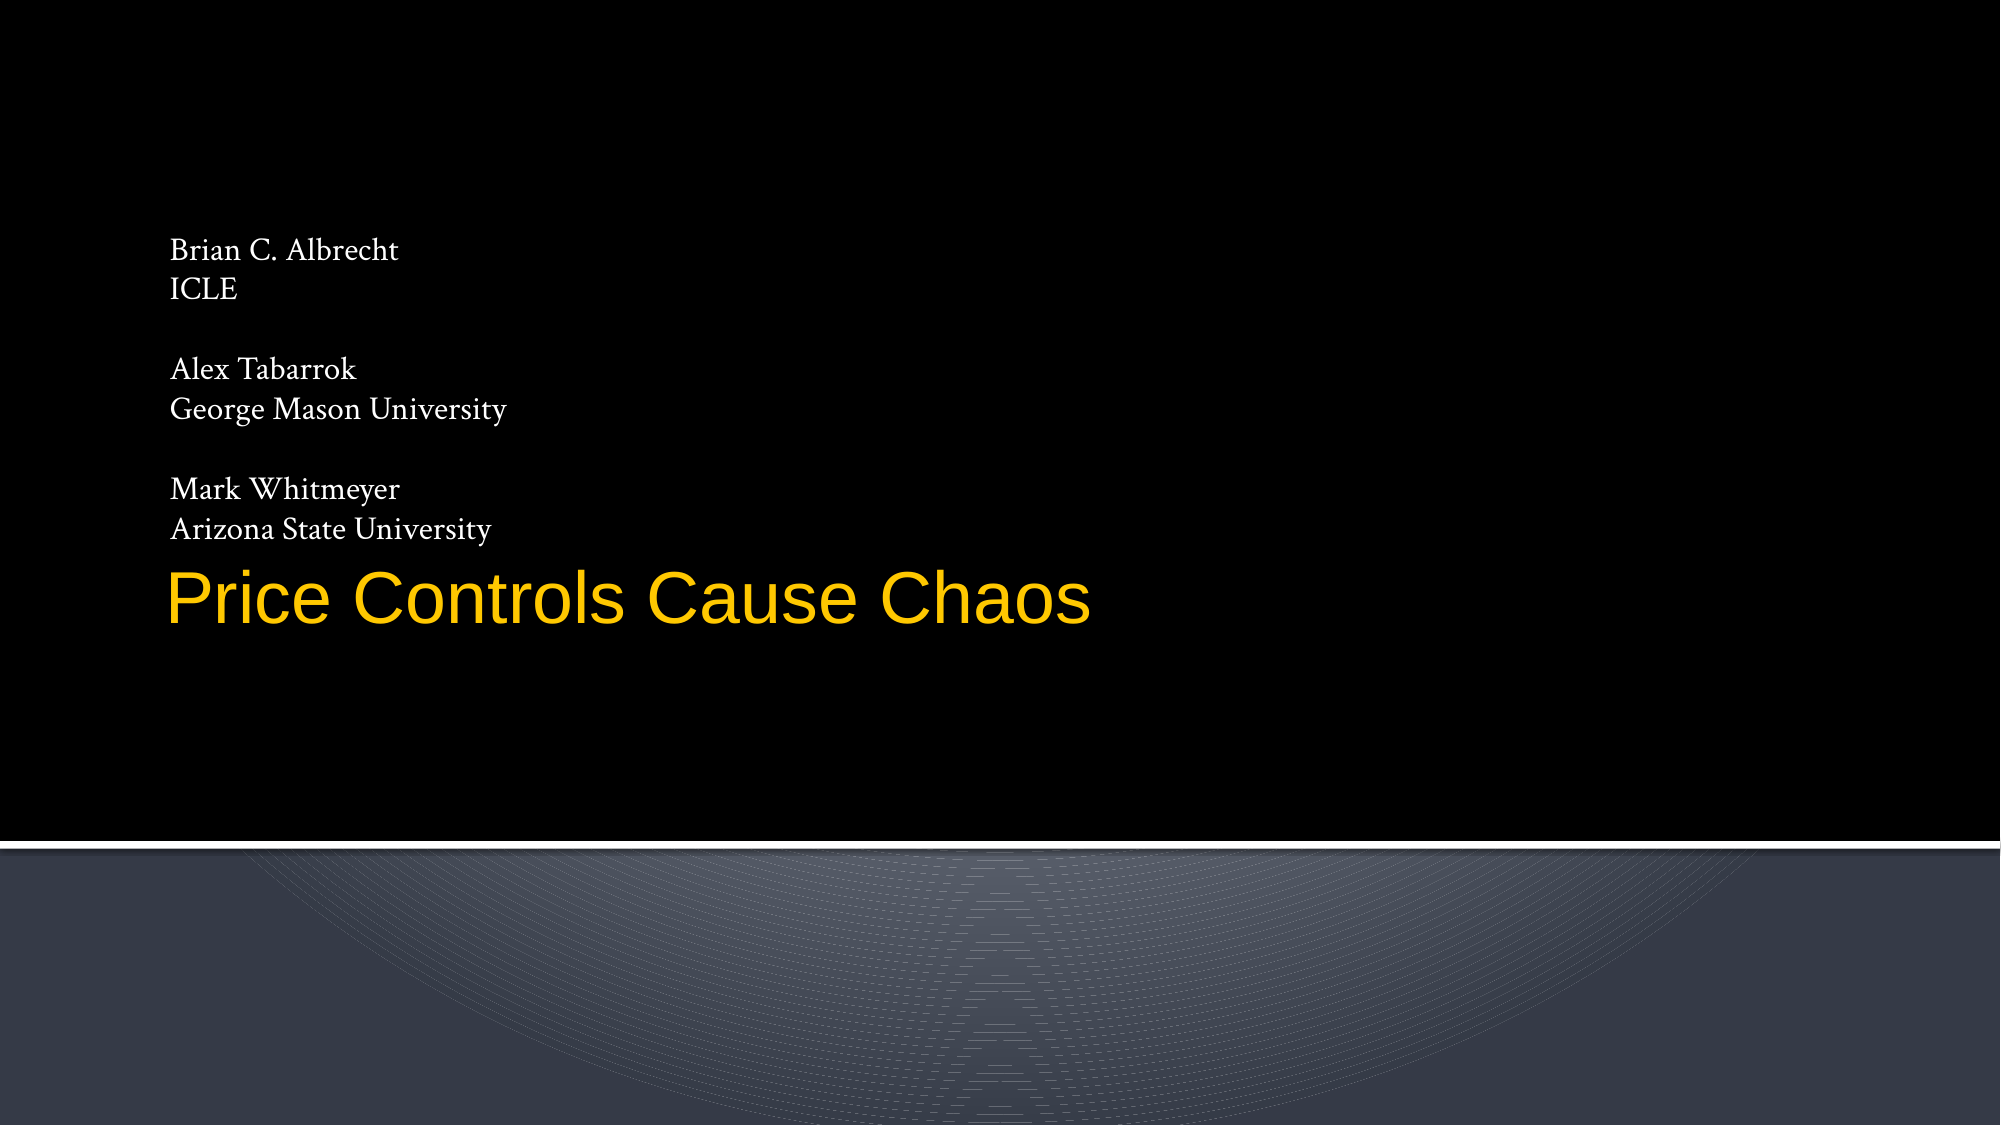

Brian C. Albrecht
ICLE

Alex Tabarrok
George Mason University

Mark Whitmeyer
Arizona State University
# Price Controls Cause Chaos